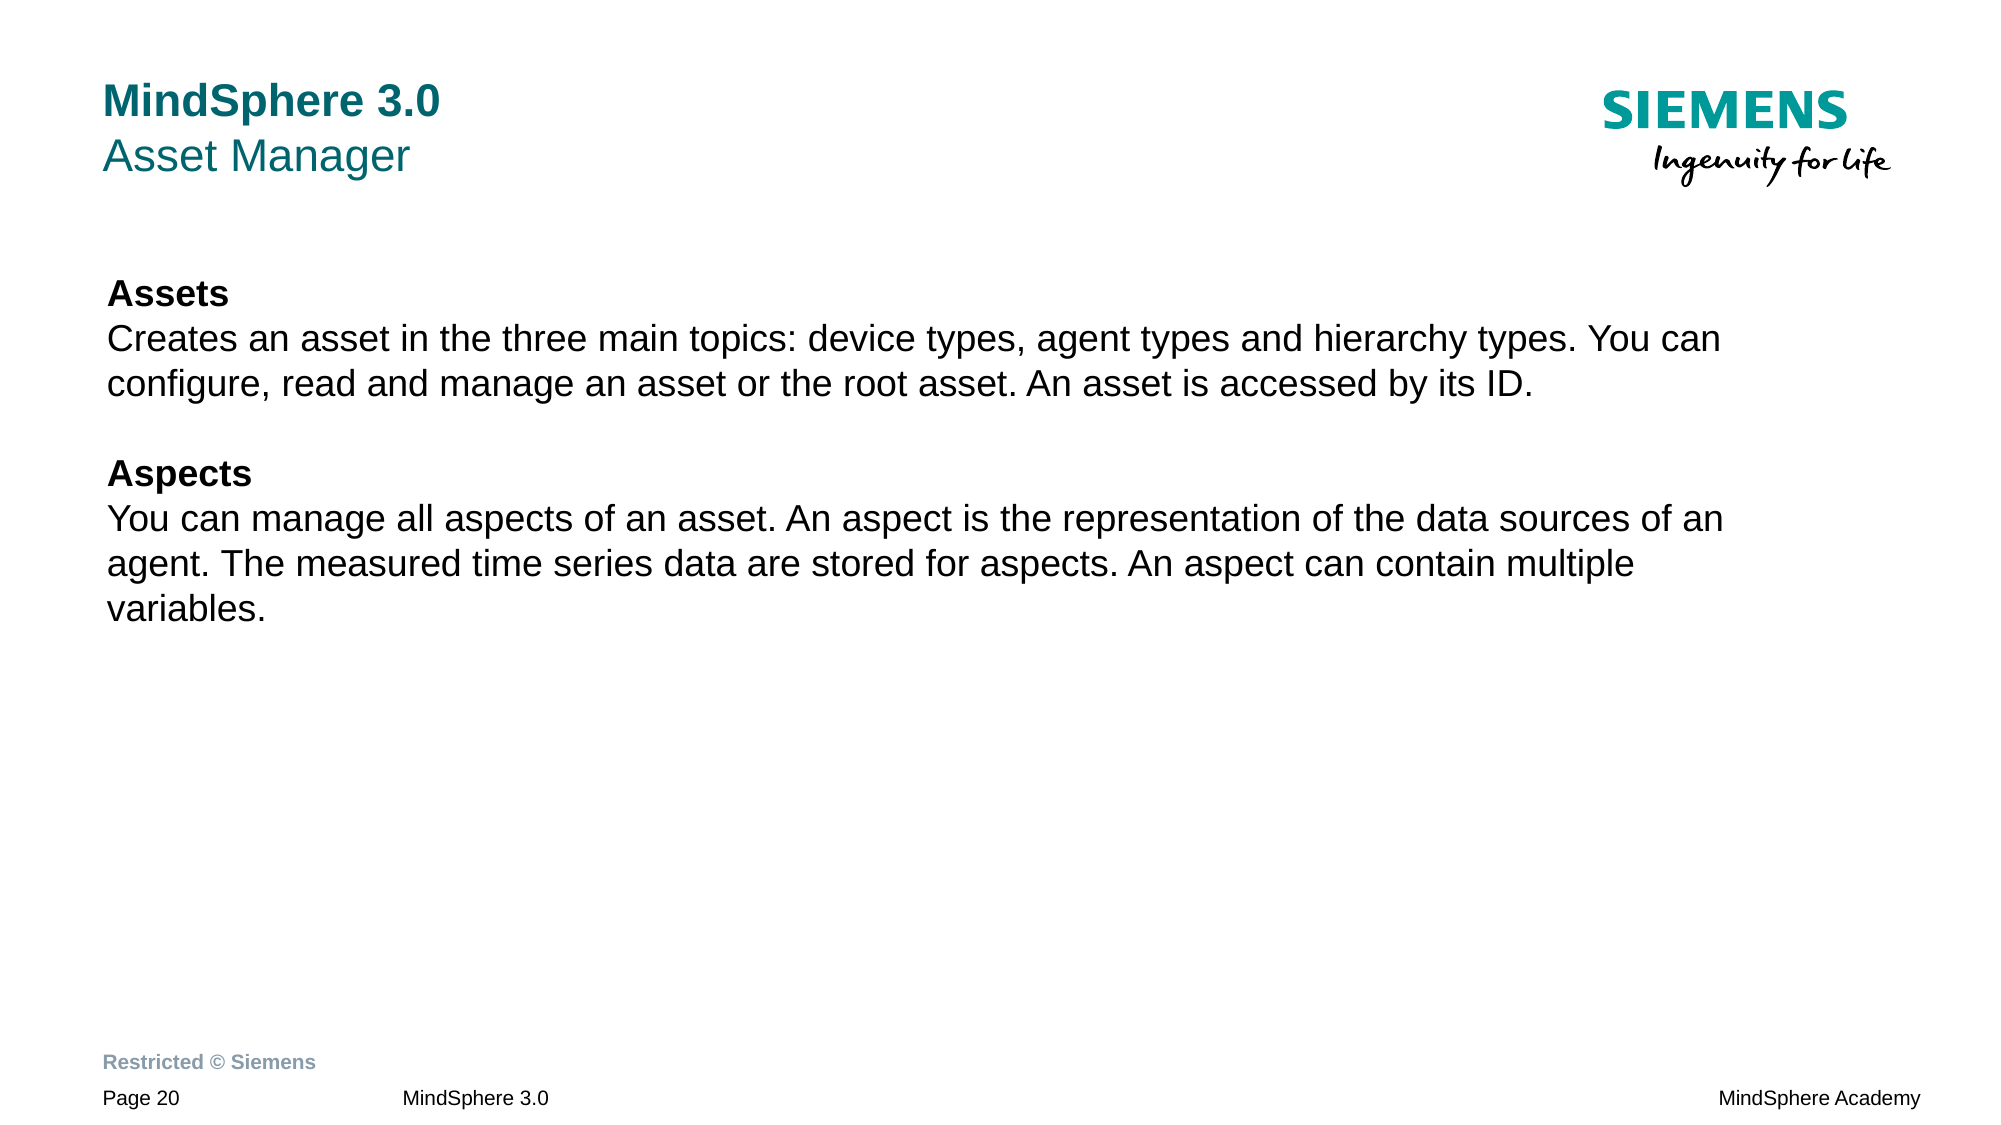

# MindSphere 3.0 Asset Manager
Assets
Creates an asset in the three main topics: device types, agent types and hierarchy types. You can configure, read and manage an asset or the root asset. An asset is accessed by its ID.

Aspects
You can manage all aspects of an asset. An aspect is the representation of the data sources of an agent. The measured time series data are stored for aspects. An aspect can contain multiple variables.